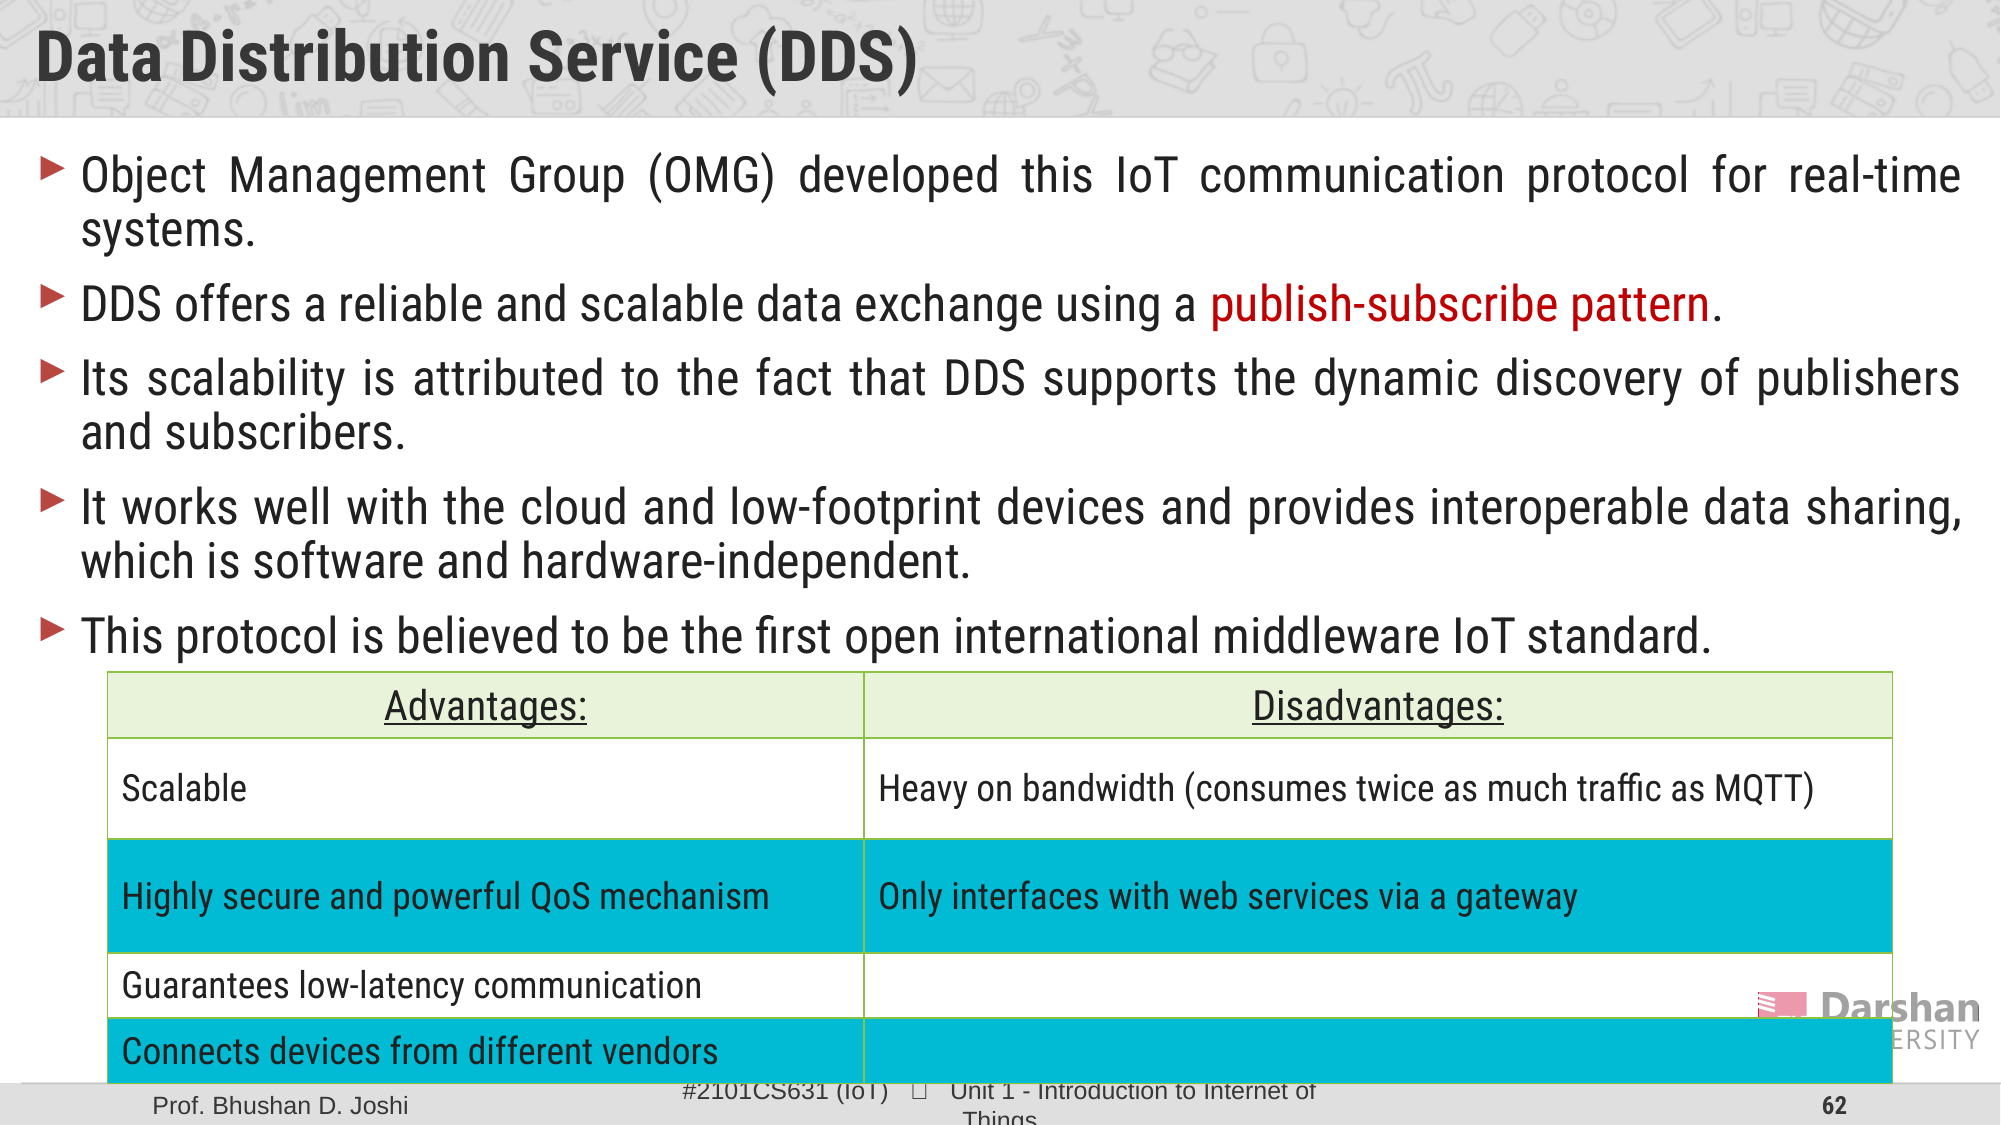

# Data Distribution Service (DDS)
Object Management Group (OMG) developed this IoT communication protocol for real-time systems.
DDS offers a reliable and scalable data exchange using a publish-subscribe pattern.
Its scalability is attributed to the fact that DDS supports the dynamic discovery of publishers and subscribers.
It works well with the cloud and low-footprint devices and provides interoperable data sharing, which is software and hardware-independent.
This protocol is believed to be the first open international middleware IoT standard.
| Advantages: | Disadvantages: |
| --- | --- |
| Scalable | Heavy on bandwidth (consumes twice as much traffic as MQTT) |
| Highly secure and powerful QoS mechanism | Only interfaces with web services via a gateway |
| Guarantees low-latency communication |  |
| Connects devices from different vendors |  |